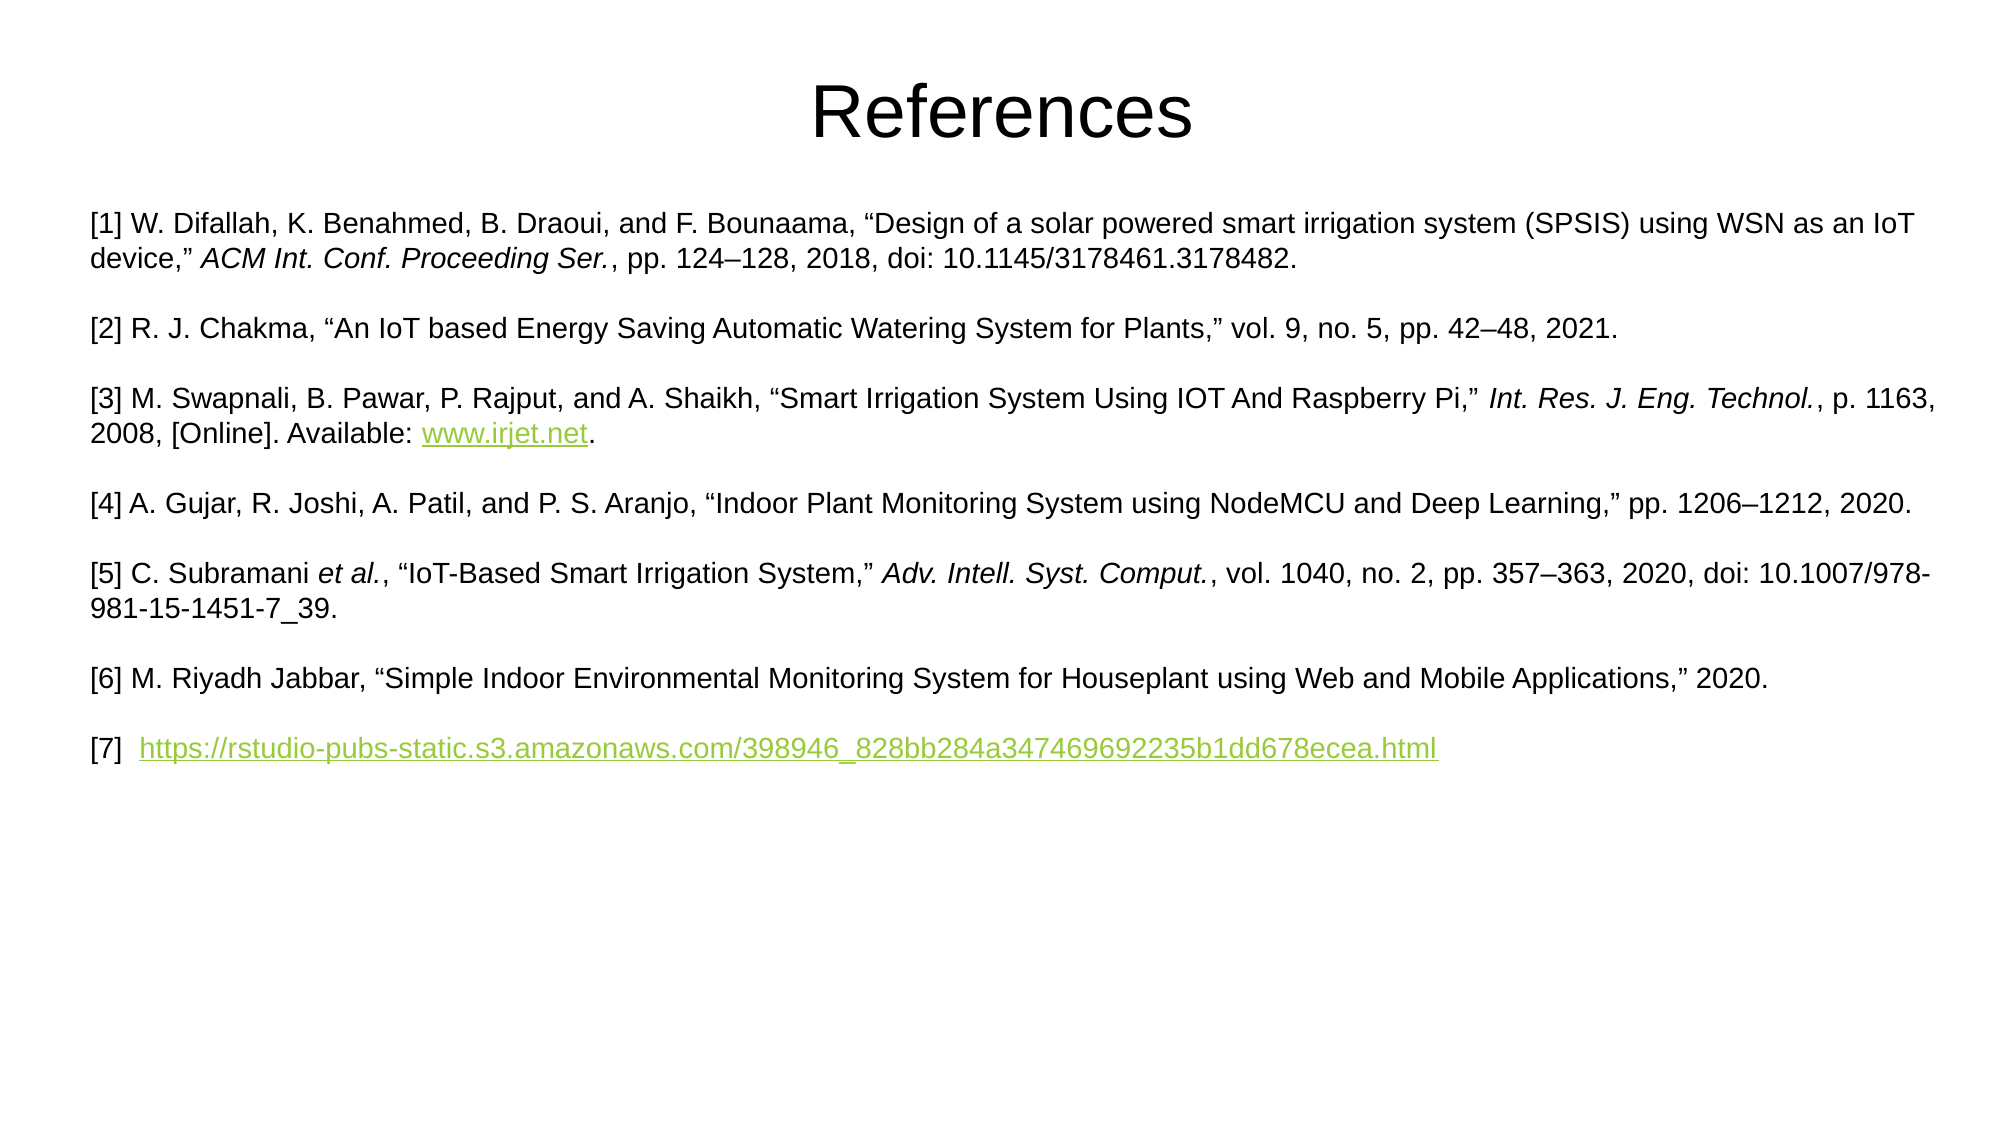

References
[1] W. Difallah, K. Benahmed, B. Draoui, and F. Bounaama, “Design of a solar powered smart irrigation system (SPSIS) using WSN as an IoT device,” ACM Int. Conf. Proceeding Ser., pp. 124–128, 2018, doi: 10.1145/3178461.3178482.

[2] R. J. Chakma, “An IoT based Energy Saving Automatic Watering System for Plants,” vol. 9, no. 5, pp. 42–48, 2021.

[3] M. Swapnali, B. Pawar, P. Rajput, and A. Shaikh, “Smart Irrigation System Using IOT And Raspberry Pi,” Int. Res. J. Eng. Technol., p. 1163, 2008, [Online]. Available: www.irjet.net.

[4] A. Gujar, R. Joshi, A. Patil, and P. S. Aranjo, “Indoor Plant Monitoring System using NodeMCU and Deep Learning,” pp. 1206–1212, 2020.

[5] C. Subramani et al., “IoT-Based Smart Irrigation System,” Adv. Intell. Syst. Comput., vol. 1040, no. 2, pp. 357–363, 2020, doi: 10.1007/978-981-15-1451-7_39.

[6] M. Riyadh Jabbar, “Simple Indoor Environmental Monitoring System for Houseplant using Web and Mobile Applications,” 2020.

[7]  https://rstudio-pubs-static.s3.amazonaws.com/398946_828bb284a347469692235b1dd678ecea.html